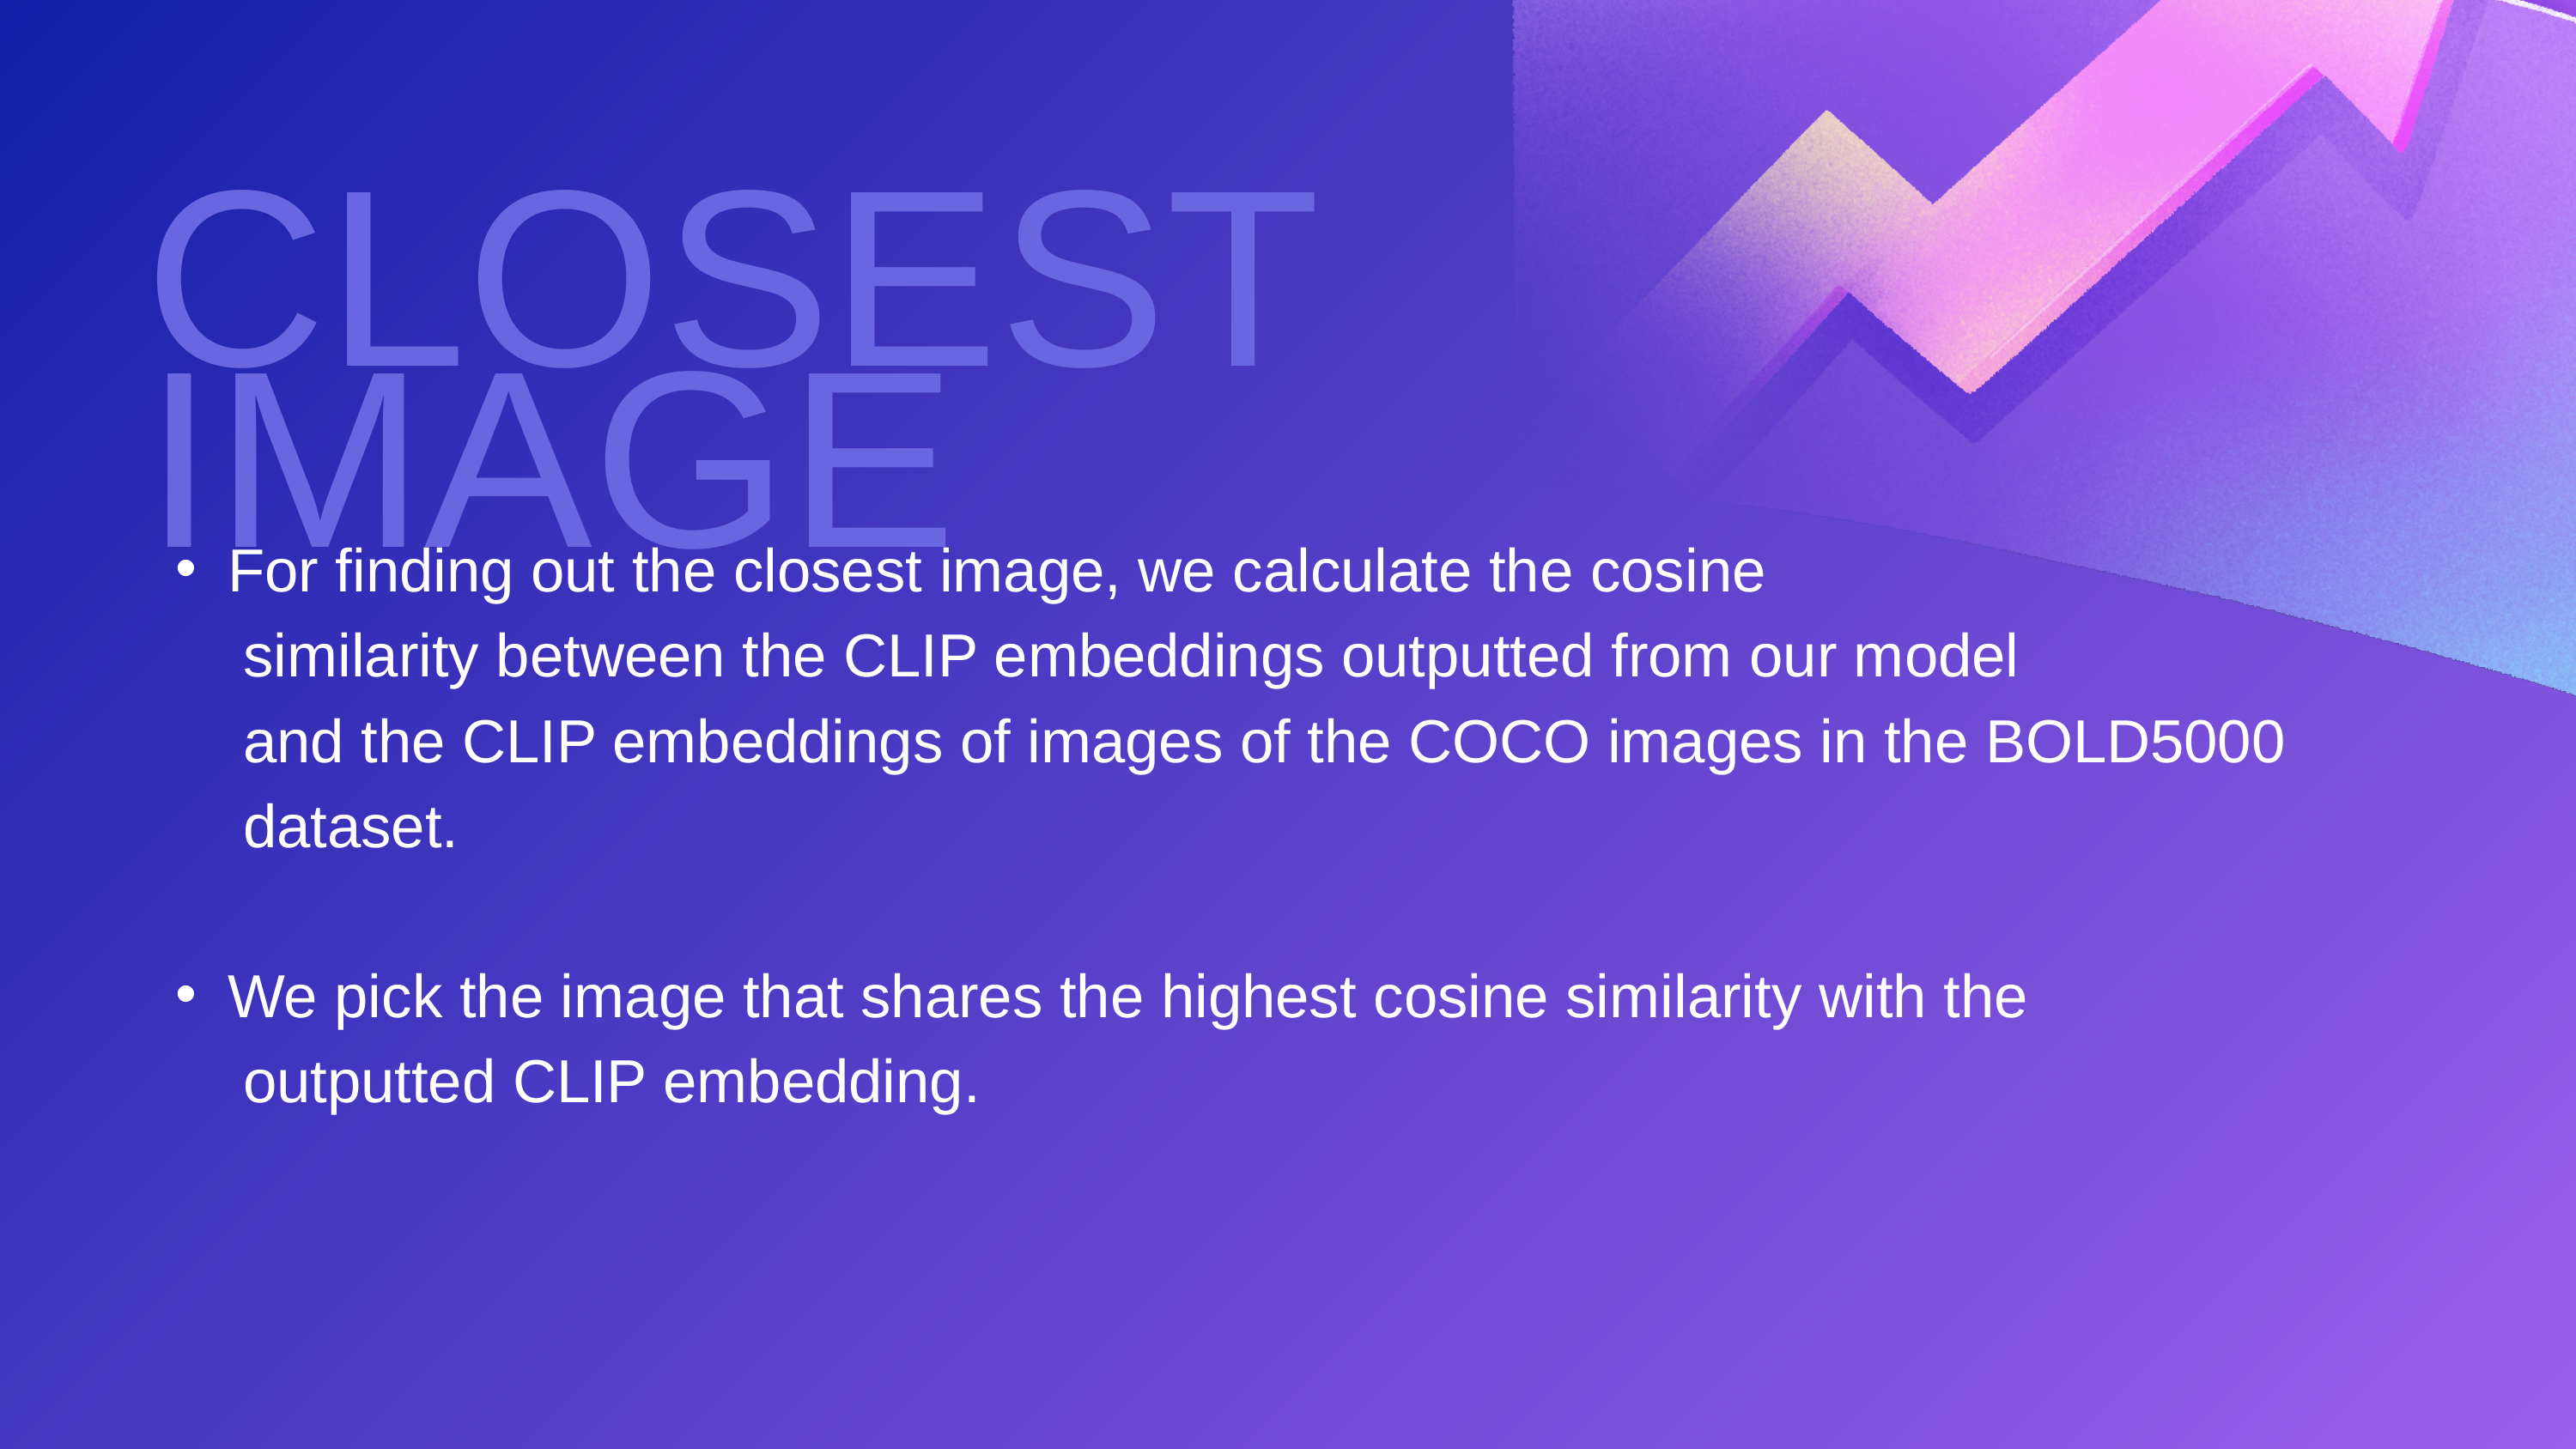

CLOSEST IMAGE
For finding out the closest image, we calculate the cosine
       similarity between the CLIP embeddings outputted from our model
       and the CLIP embeddings of images of the COCO images in the BOLD5000
       dataset.

We pick the image that shares the highest cosine similarity with the
       outputted CLIP embedding.